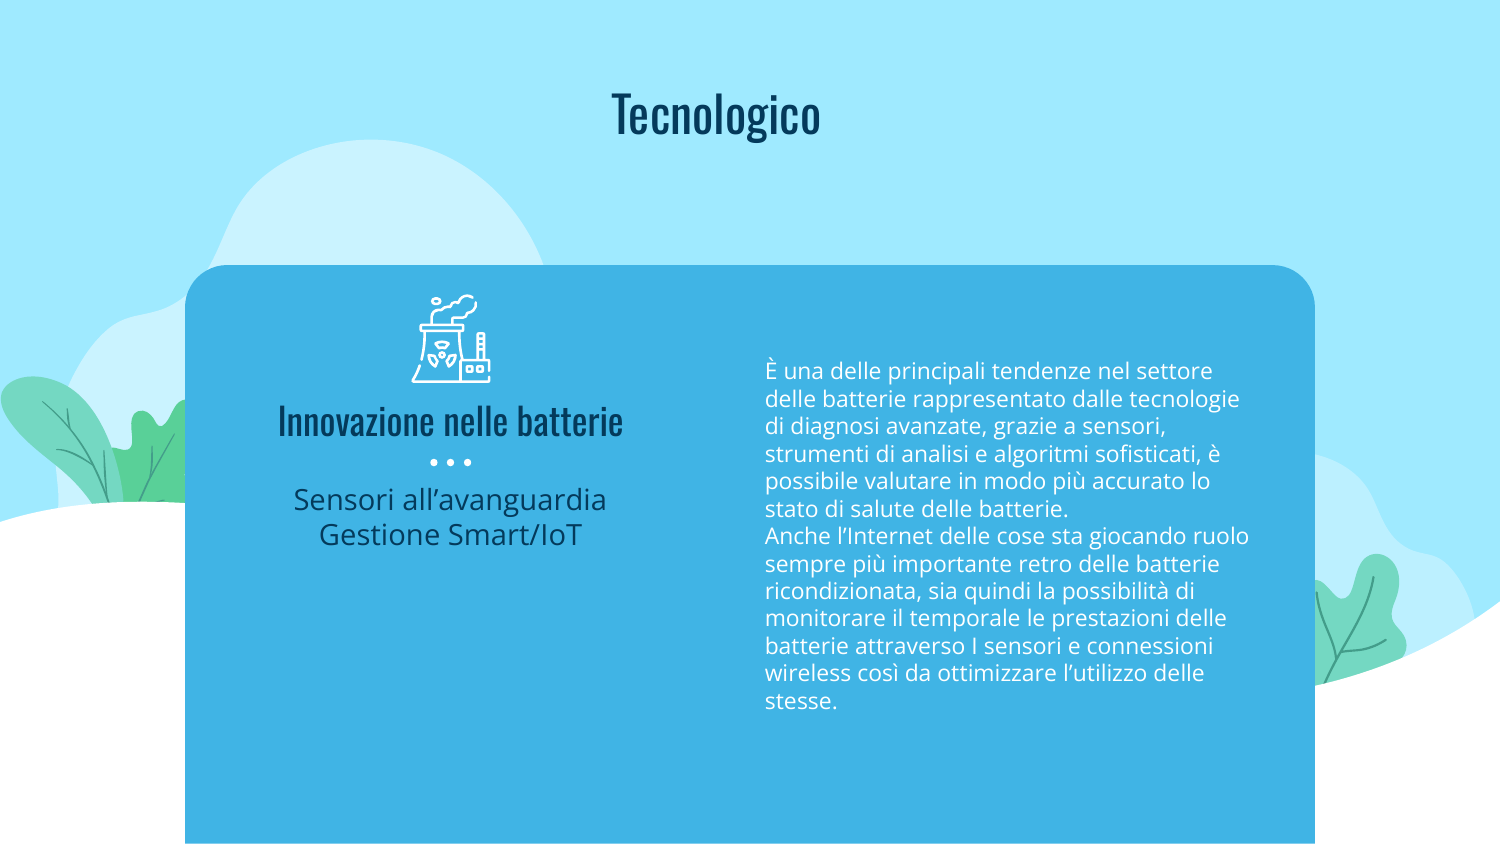

Tecnologico

È una delle principali tendenze nel settore delle batterie rappresentato dalle tecnologie di diagnosi avanzate, grazie a sensori, strumenti di analisi e algoritmi sofisticati, è possibile valutare in modo più accurato lo stato di salute delle batterie.
Anche l’Internet delle cose sta giocando ruolo sempre più importante retro delle batterie ricondizionata, sia quindi la possibilità di monitorare il temporale le prestazioni delle batterie attraverso I sensori e connessioni wireless così da ottimizzare l’utilizzo delle stesse.
Legale
Sociale

Politico
Economico

Ambientale

Innovazione nelle batterie

Sensori all’avanguardia
Gestione Smart/IoT

Capacità di modifica

Esempi in «commercio»
Certezza